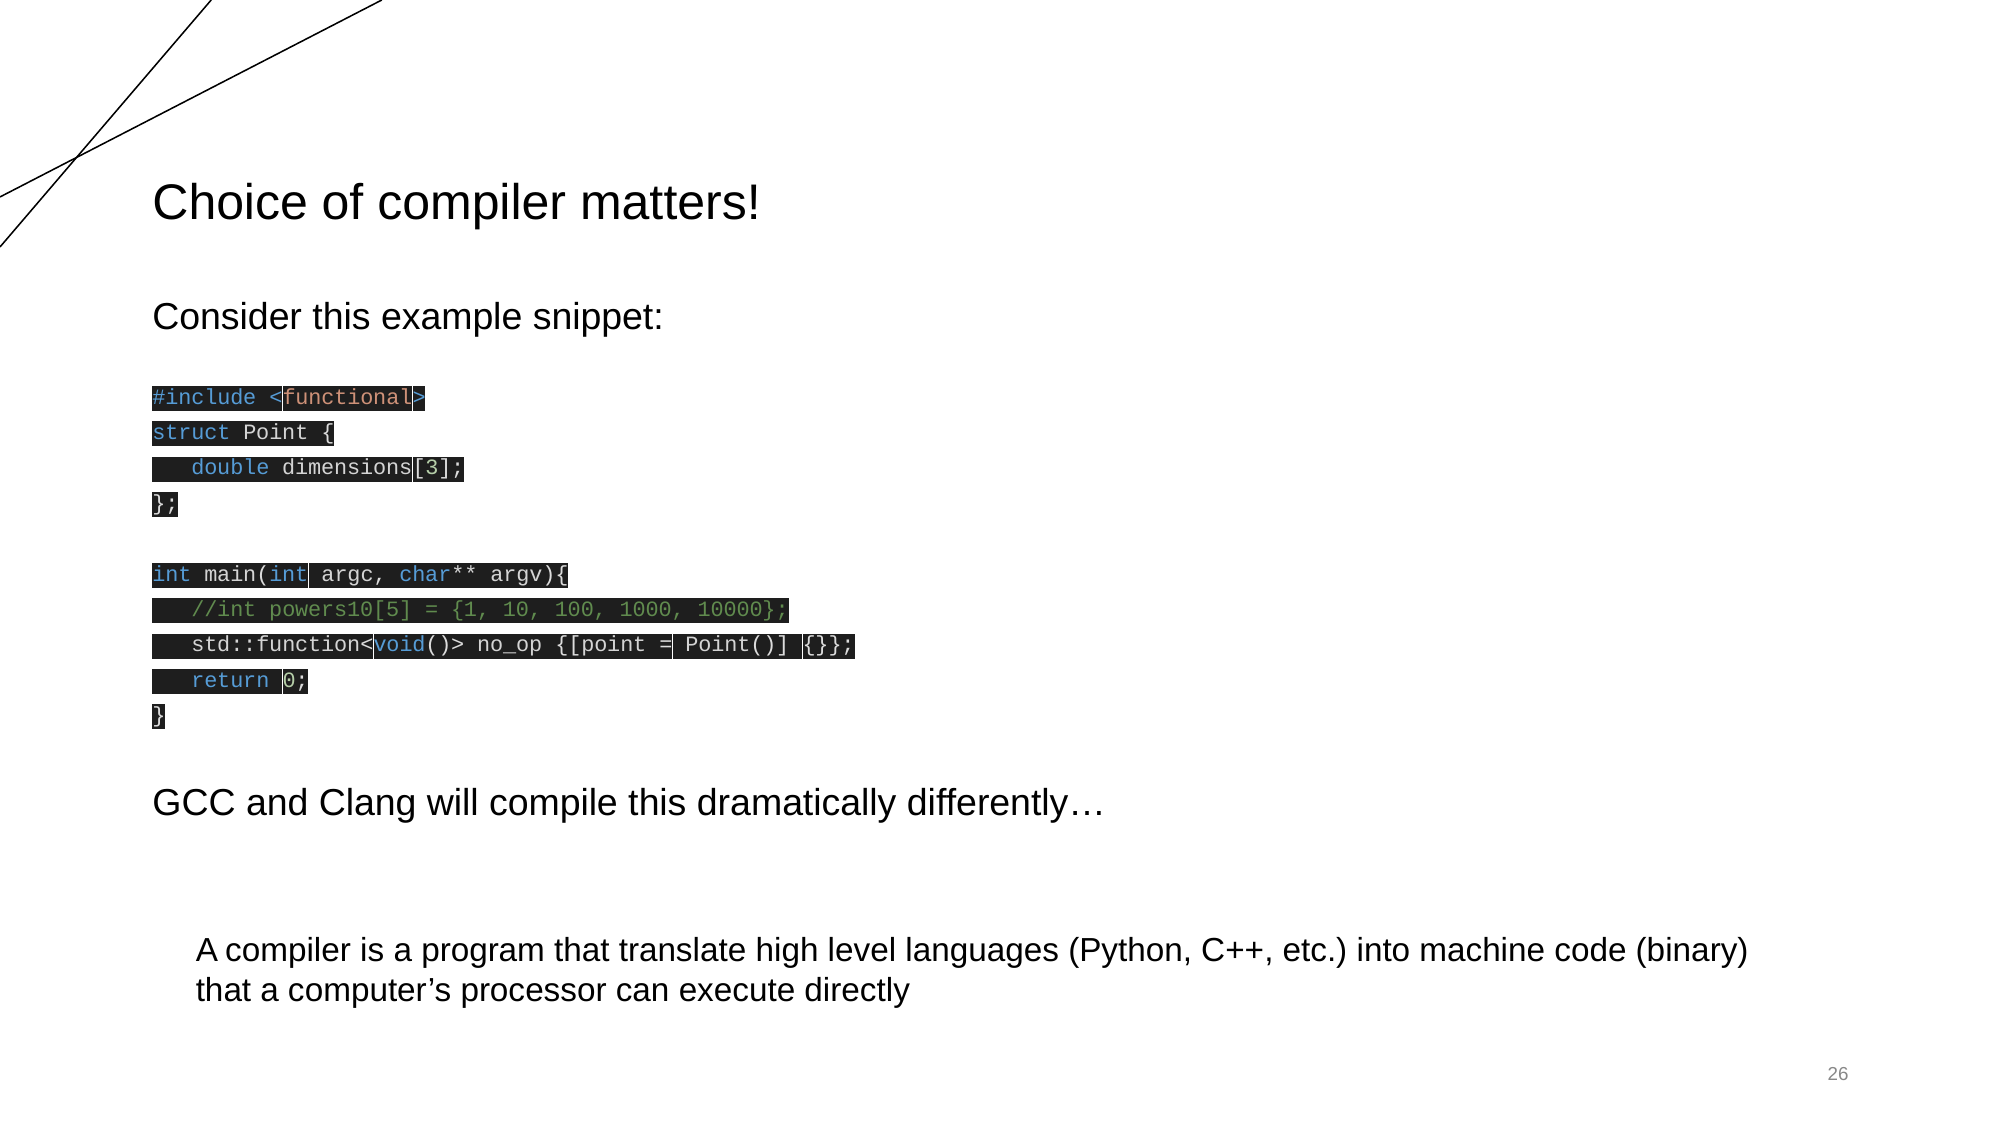

# Choice of compiler matters!
Consider this example snippet:
#include <functional>
struct Point {
   double dimensions[3];
};

int main(int argc, char** argv){
   //int powers10[5] = {1, 10, 100, 1000, 10000};
   std::function<void()> no_op {[point = Point()] {}};
   return 0;
}

GCC and Clang will compile this dramatically differently…

A compiler is a program that translate high level languages (Python, C++, etc.) into machine code (binary) that a computer’s processor can execute directly
26